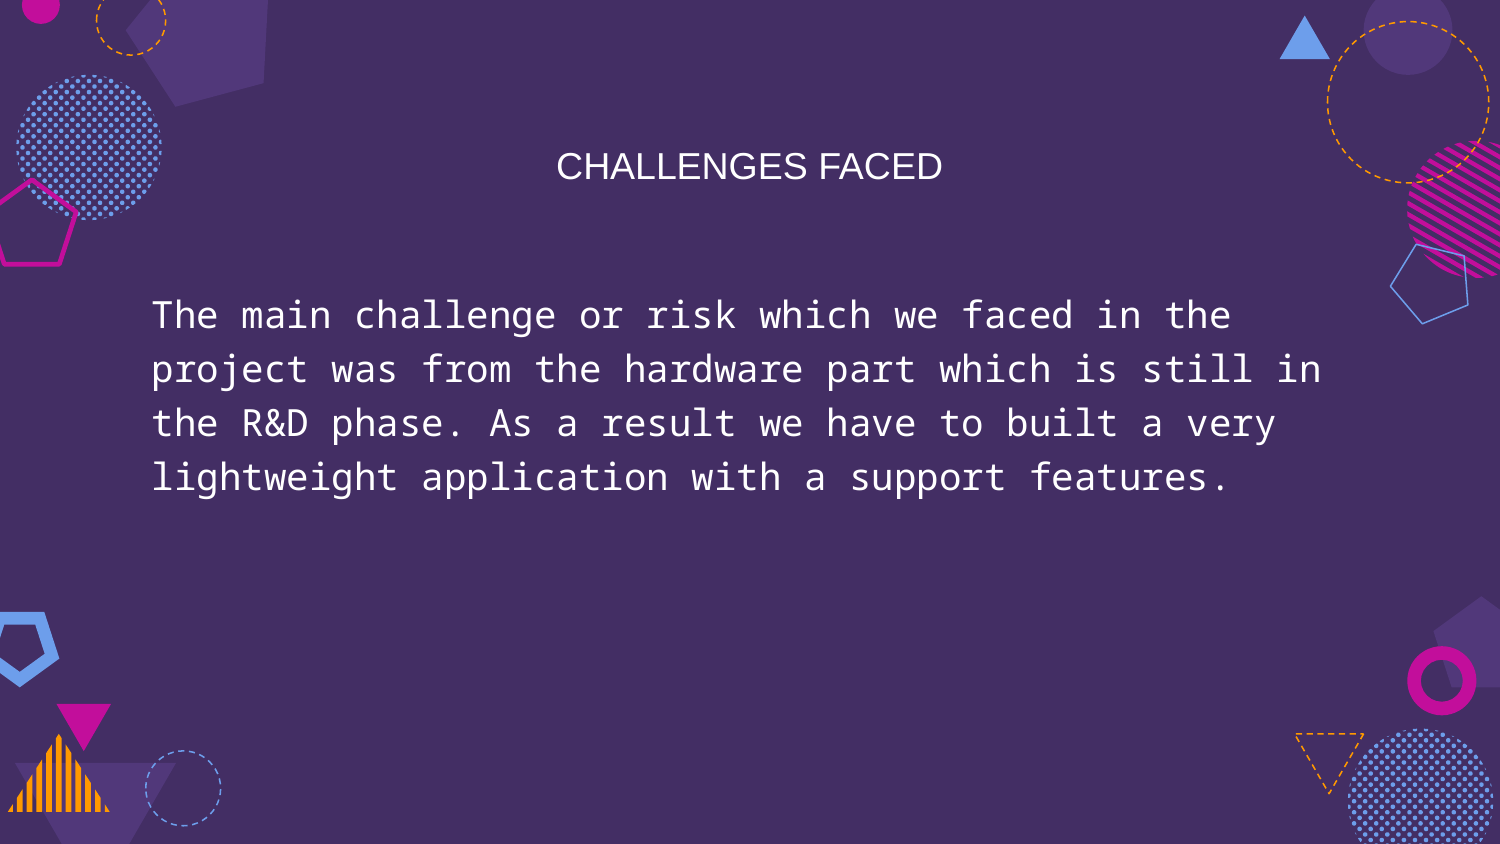

CHALLENGES FACED
The main challenge or risk which we faced in the project was from the hardware part which is still in the R&D phase. As a result we have to built a very lightweight application with a support features.